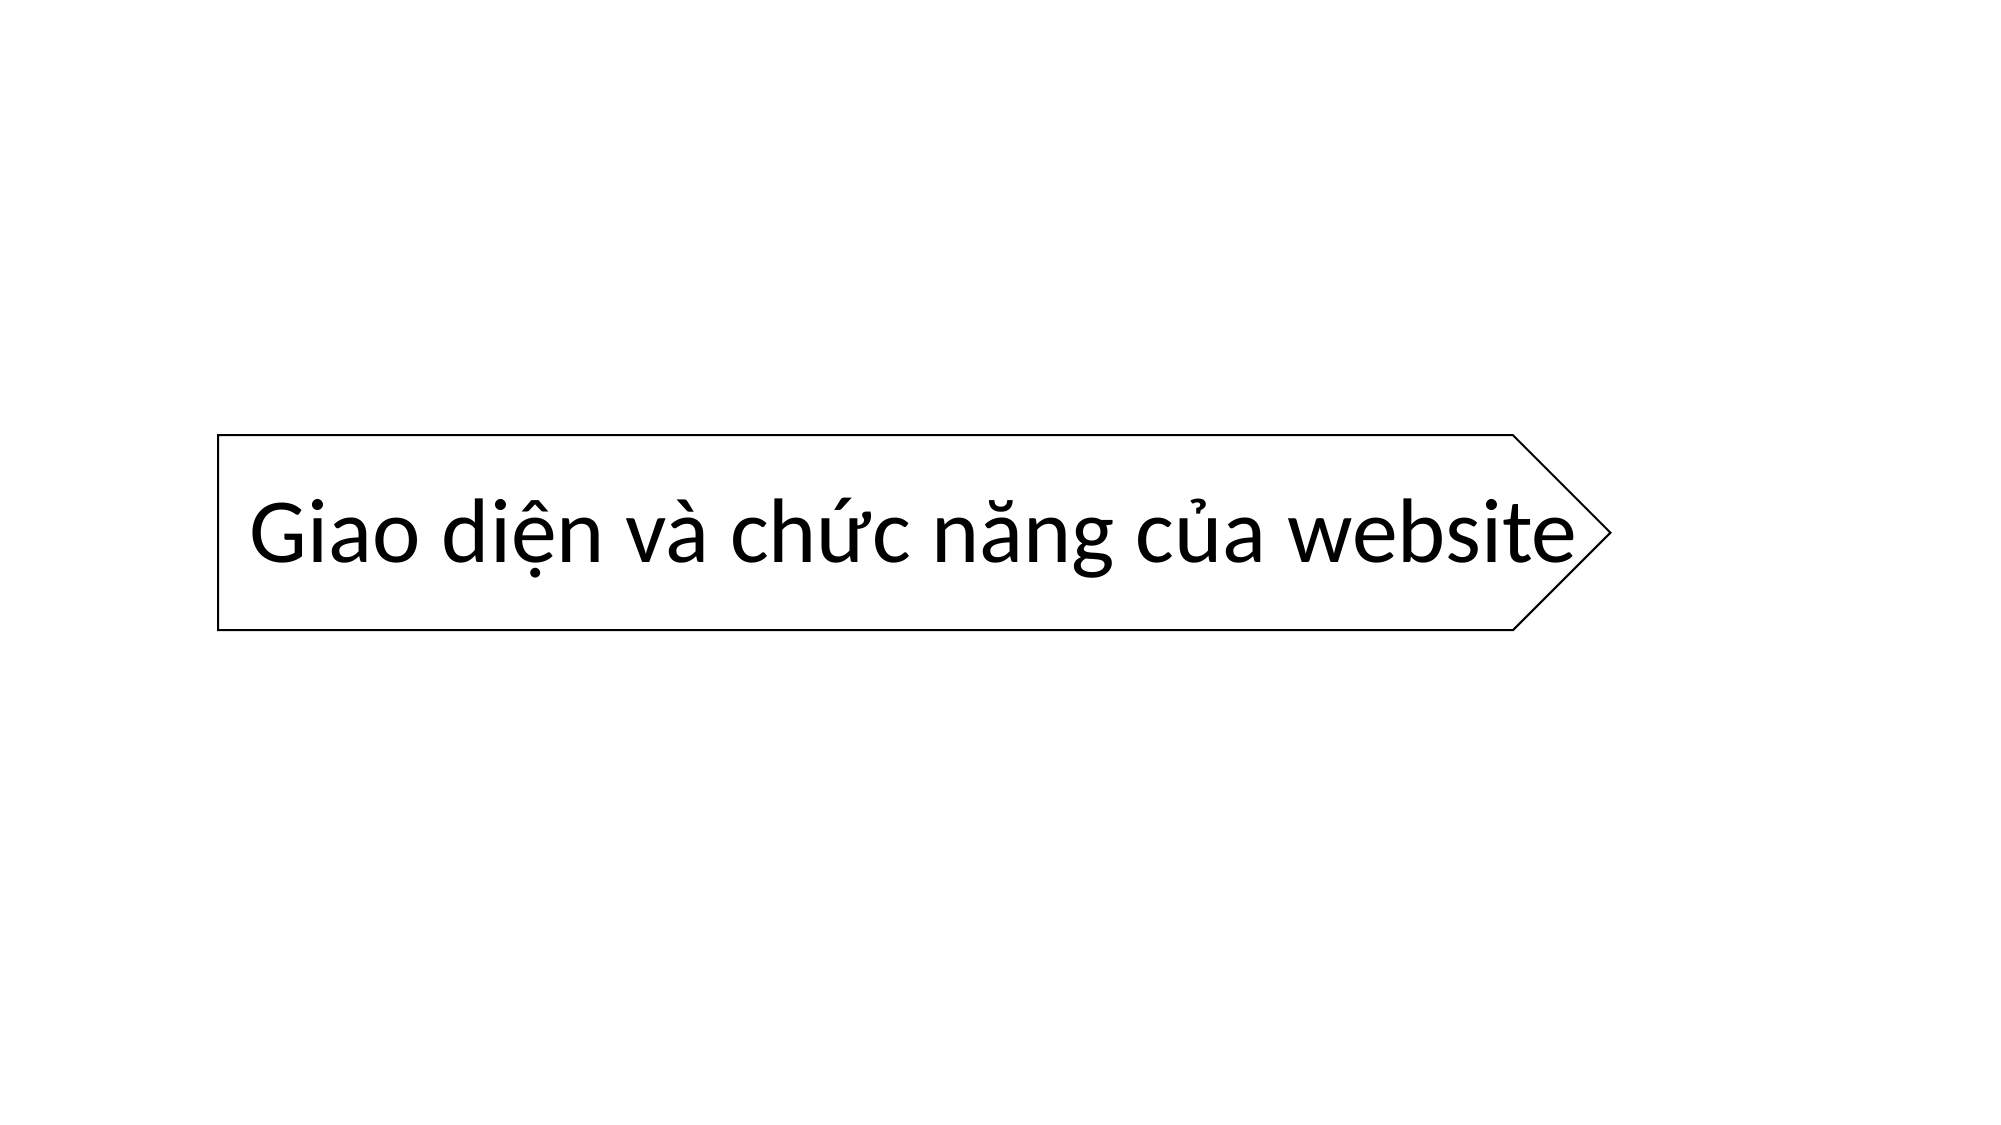

# Giao diện và chức năng của website